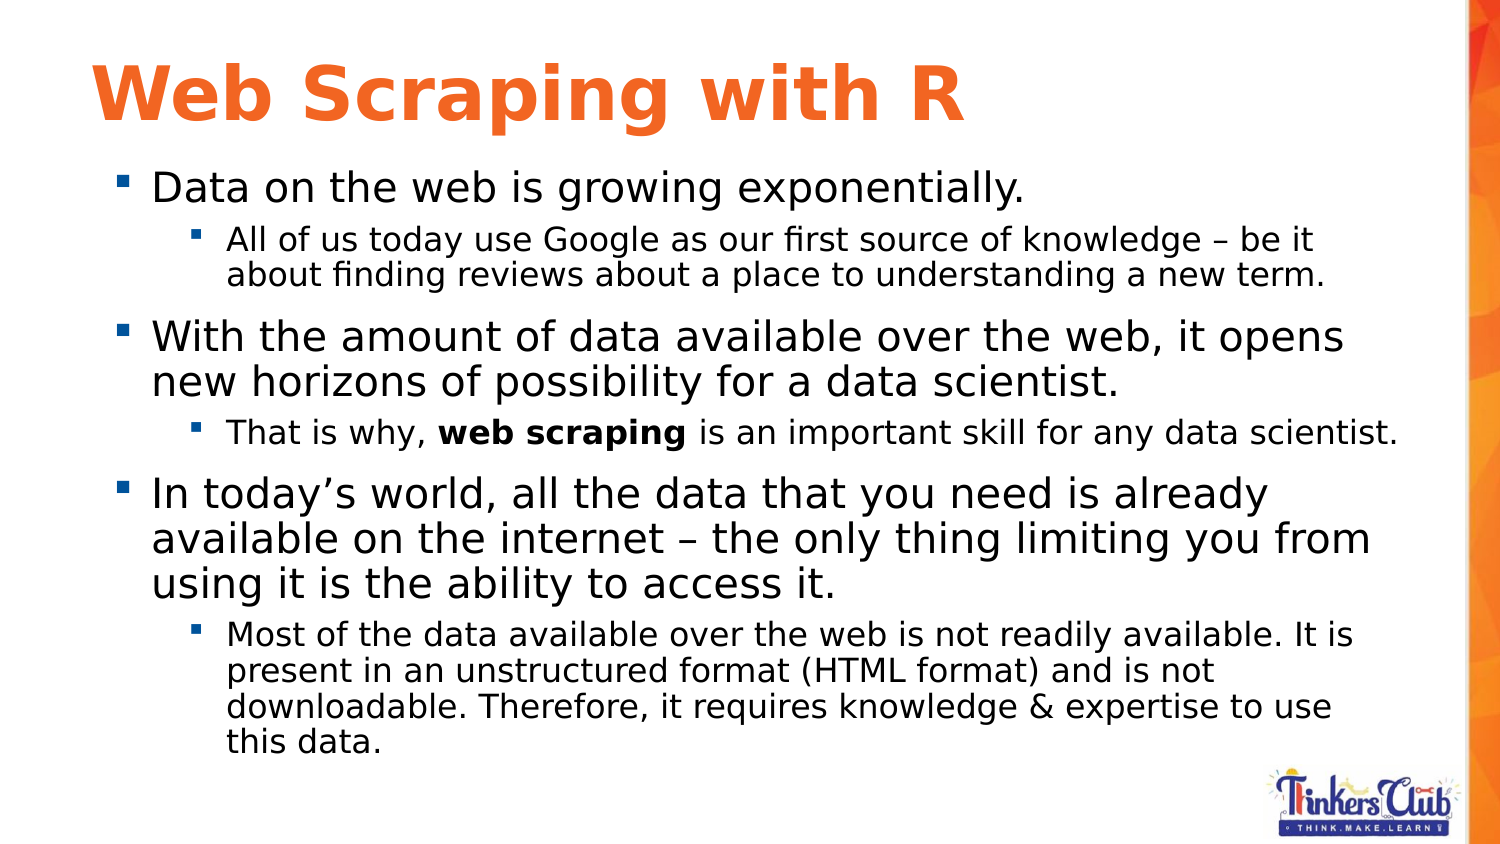

Web Scraping with R
Data on the web is growing exponentially.
All of us today use Google as our first source of knowledge – be it about finding reviews about a place to understanding a new term.
With the amount of data available over the web, it opens new horizons of possibility for a data scientist.
That is why, web scraping is an important skill for any data scientist.
In today’s world, all the data that you need is already available on the internet – the only thing limiting you from using it is the ability to access it.
Most of the data available over the web is not readily available. It is present in an unstructured format (HTML format) and is not downloadable. Therefore, it requires knowledge & expertise to use this data.